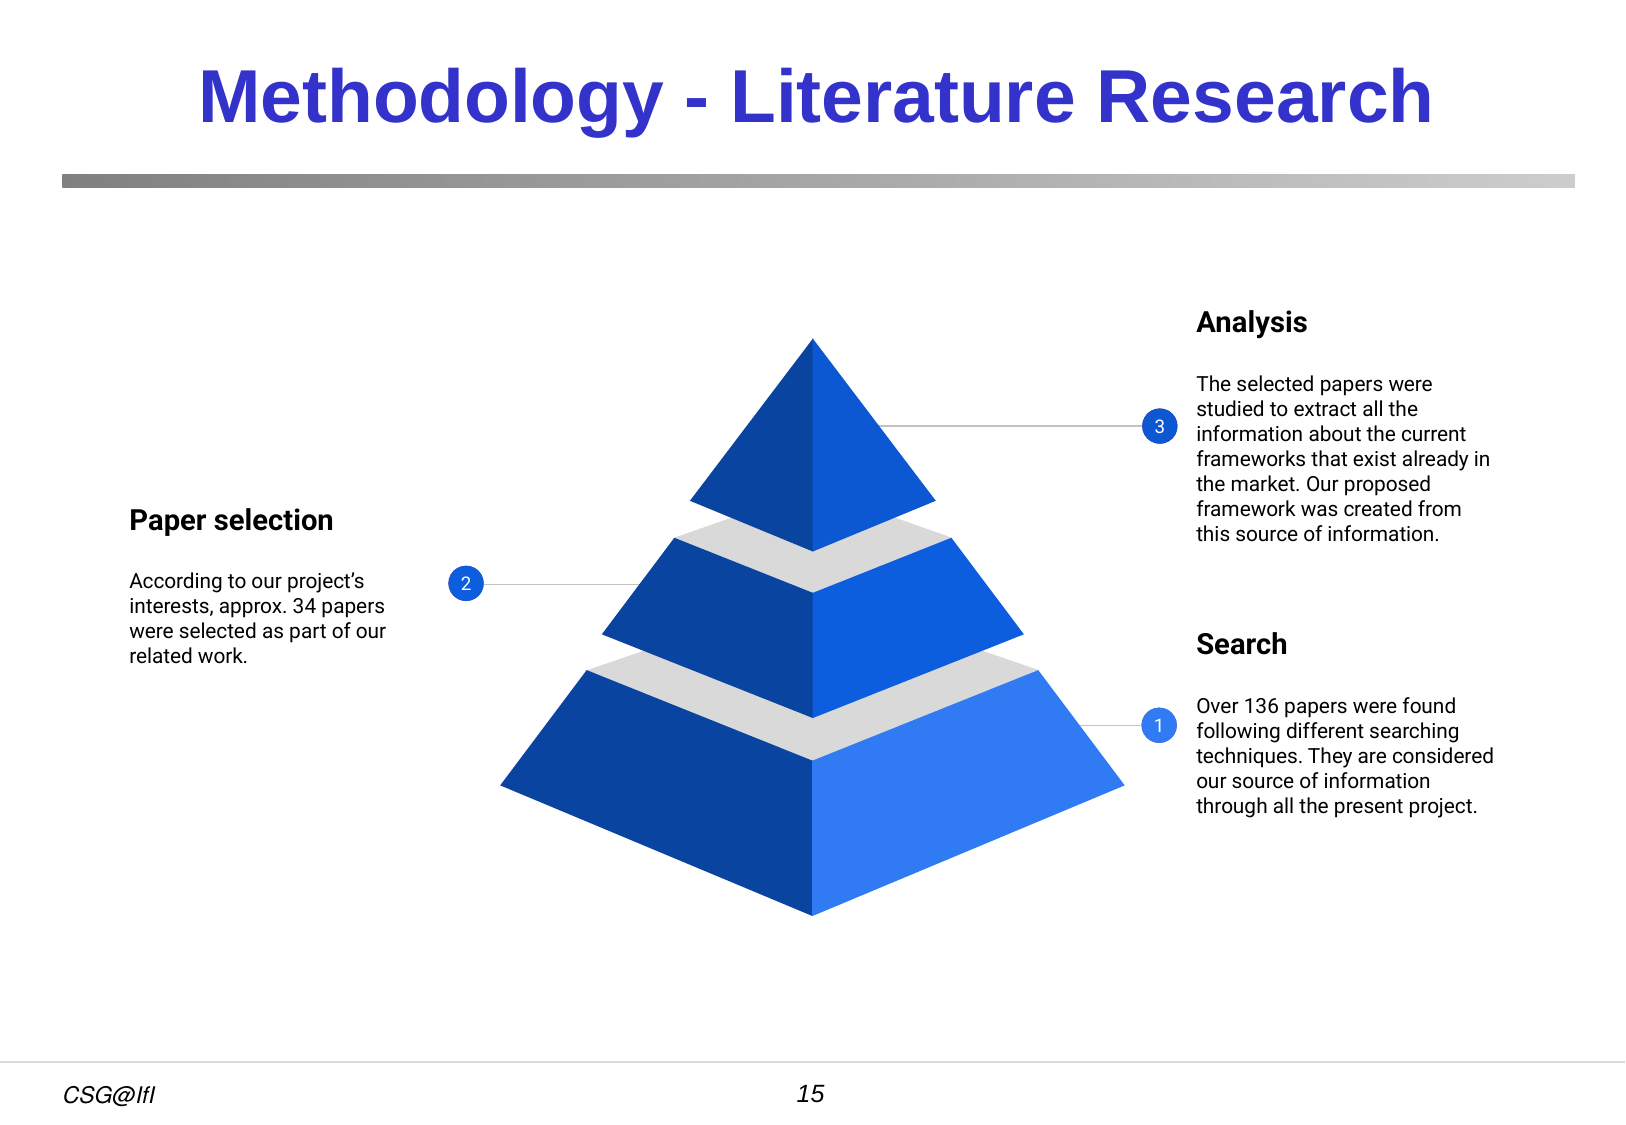

# Methodology - Literature Research
Analysis

The selected papers were studied to extract all the information about the current frameworks that exist already in the market. Our proposed framework was created from this source of information.
1

3

Paper selection

According to our project’s interests, approx. 34 papers were selected as part of our related work.
2

2

Search

Over 136 papers were found following different searching techniques. They are considered our source of information through all the present project.
3

1

15